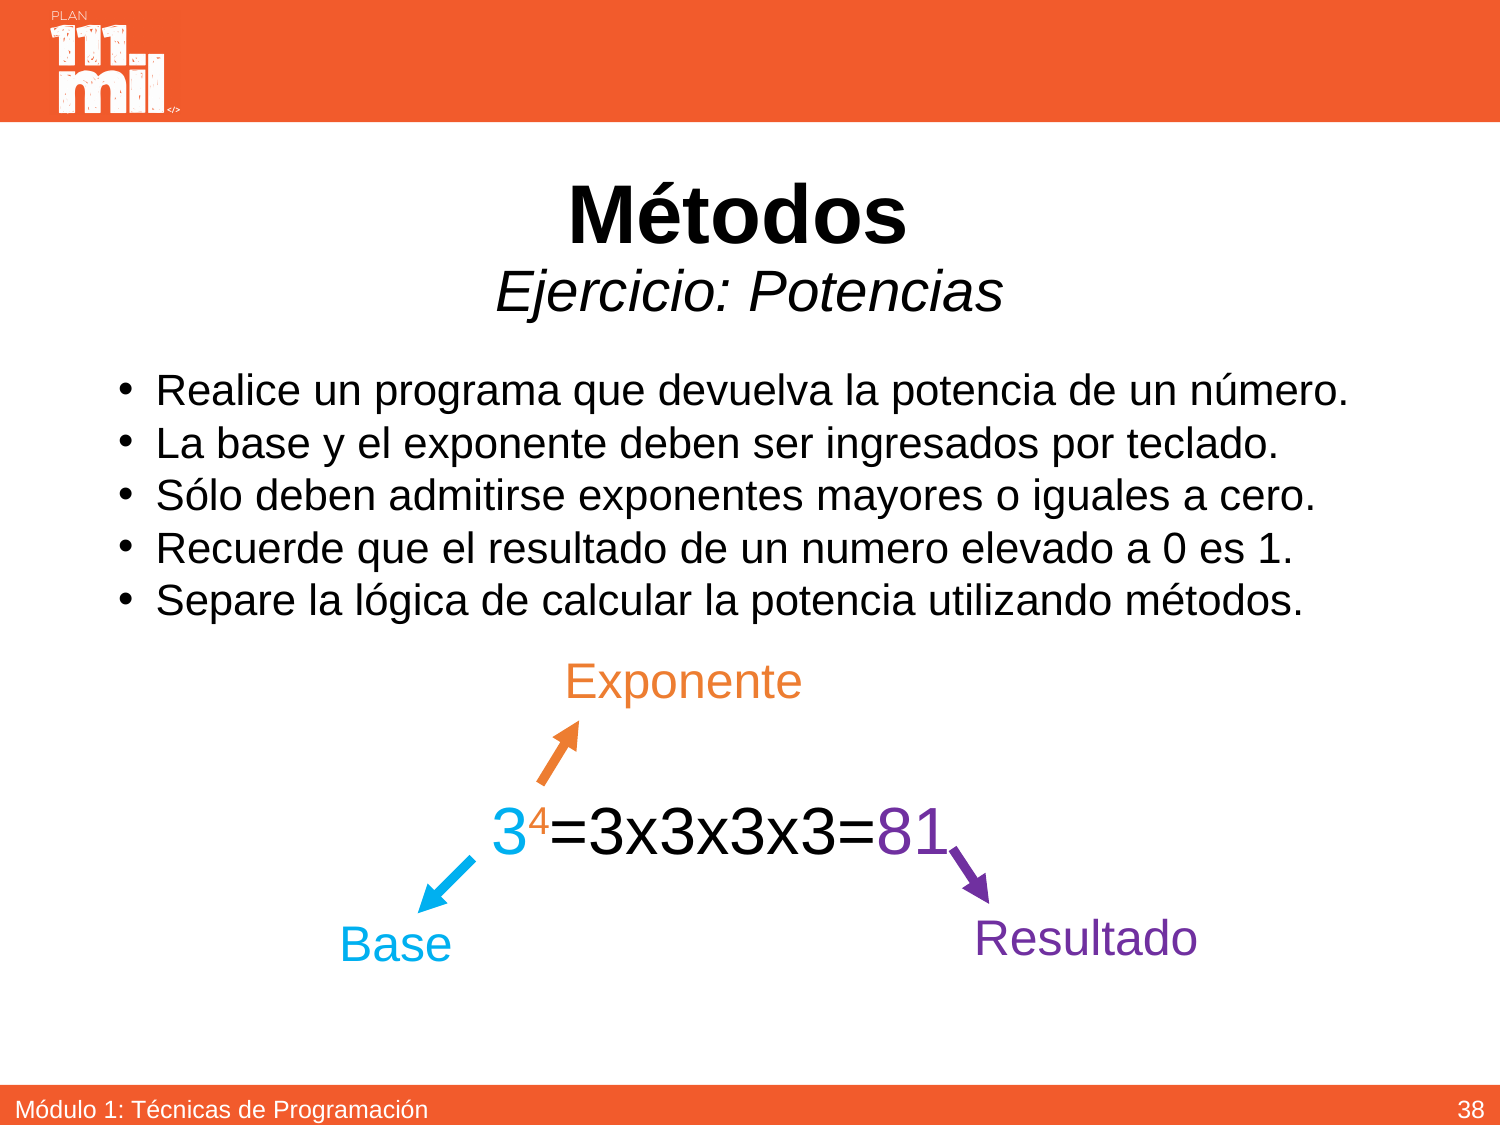

# Métodos Ejercicio: Potencias
Realice un programa que devuelva la potencia de un número.
La base y el exponente deben ser ingresados por teclado.
Sólo deben admitirse exponentes mayores o iguales a cero.
Recuerde que el resultado de un numero elevado a 0 es 1.
Separe la lógica de calcular la potencia utilizando métodos.

Exponente
34=3x3x3x3=81
Resultado
Base
38
Módulo 1: Técnicas de Programación